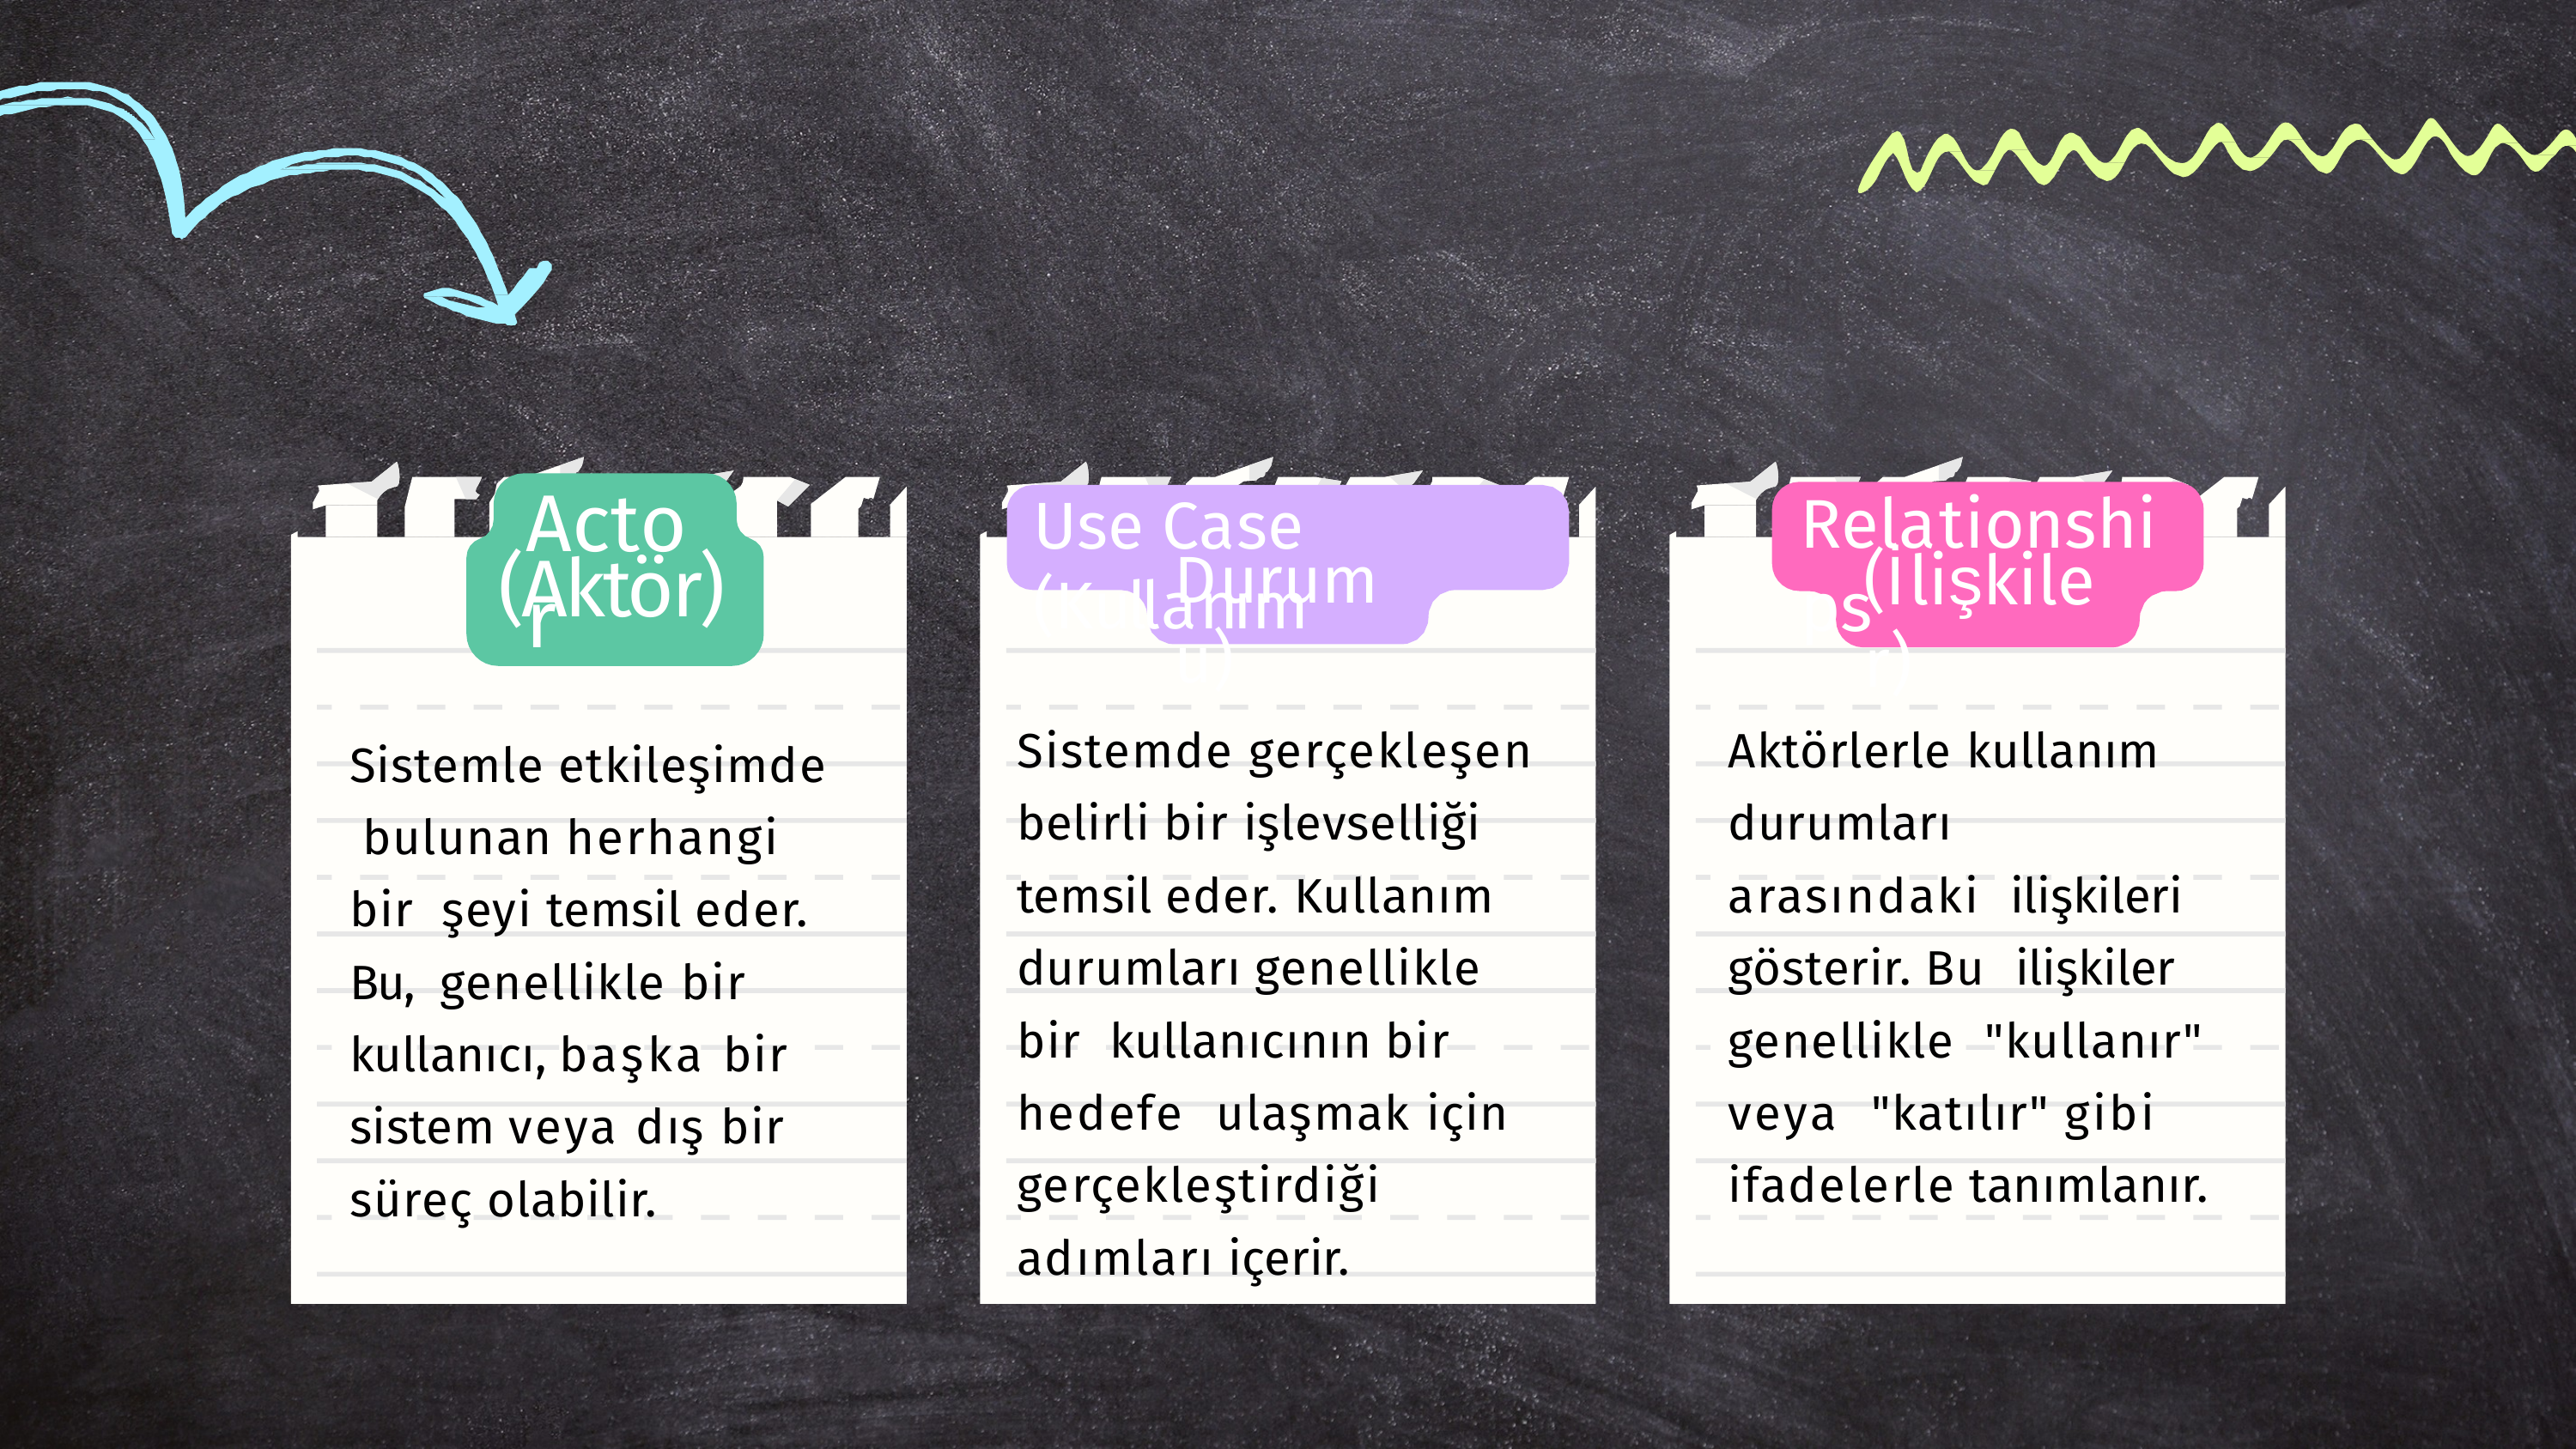

# Actor

Relationships
Use Case (Kullanım

(İlişkiler)
(Aktör)
Durumu)
Sistemde gerçekleşen  belirli bir işlevselliği  temsil eder. Kullanım  durumları genellikle bir  kullanıcının bir hedefe  ulaşmak için  gerçekleştirdiği  adımları içerir.
Aktörlerle kullanım  durumları arasındaki  ilişkileri gösterir. Bu  ilişkiler genellikle  "kullanır" veya  "katılır" gibi  ifadelerle tanımlanır.
Sistemle etkileşimde  bulunan herhangi bir  şeyi temsil eder. Bu,  genellikle bir  kullanıcı, başka bir  sistem veya dış bir  süreç olabilir.